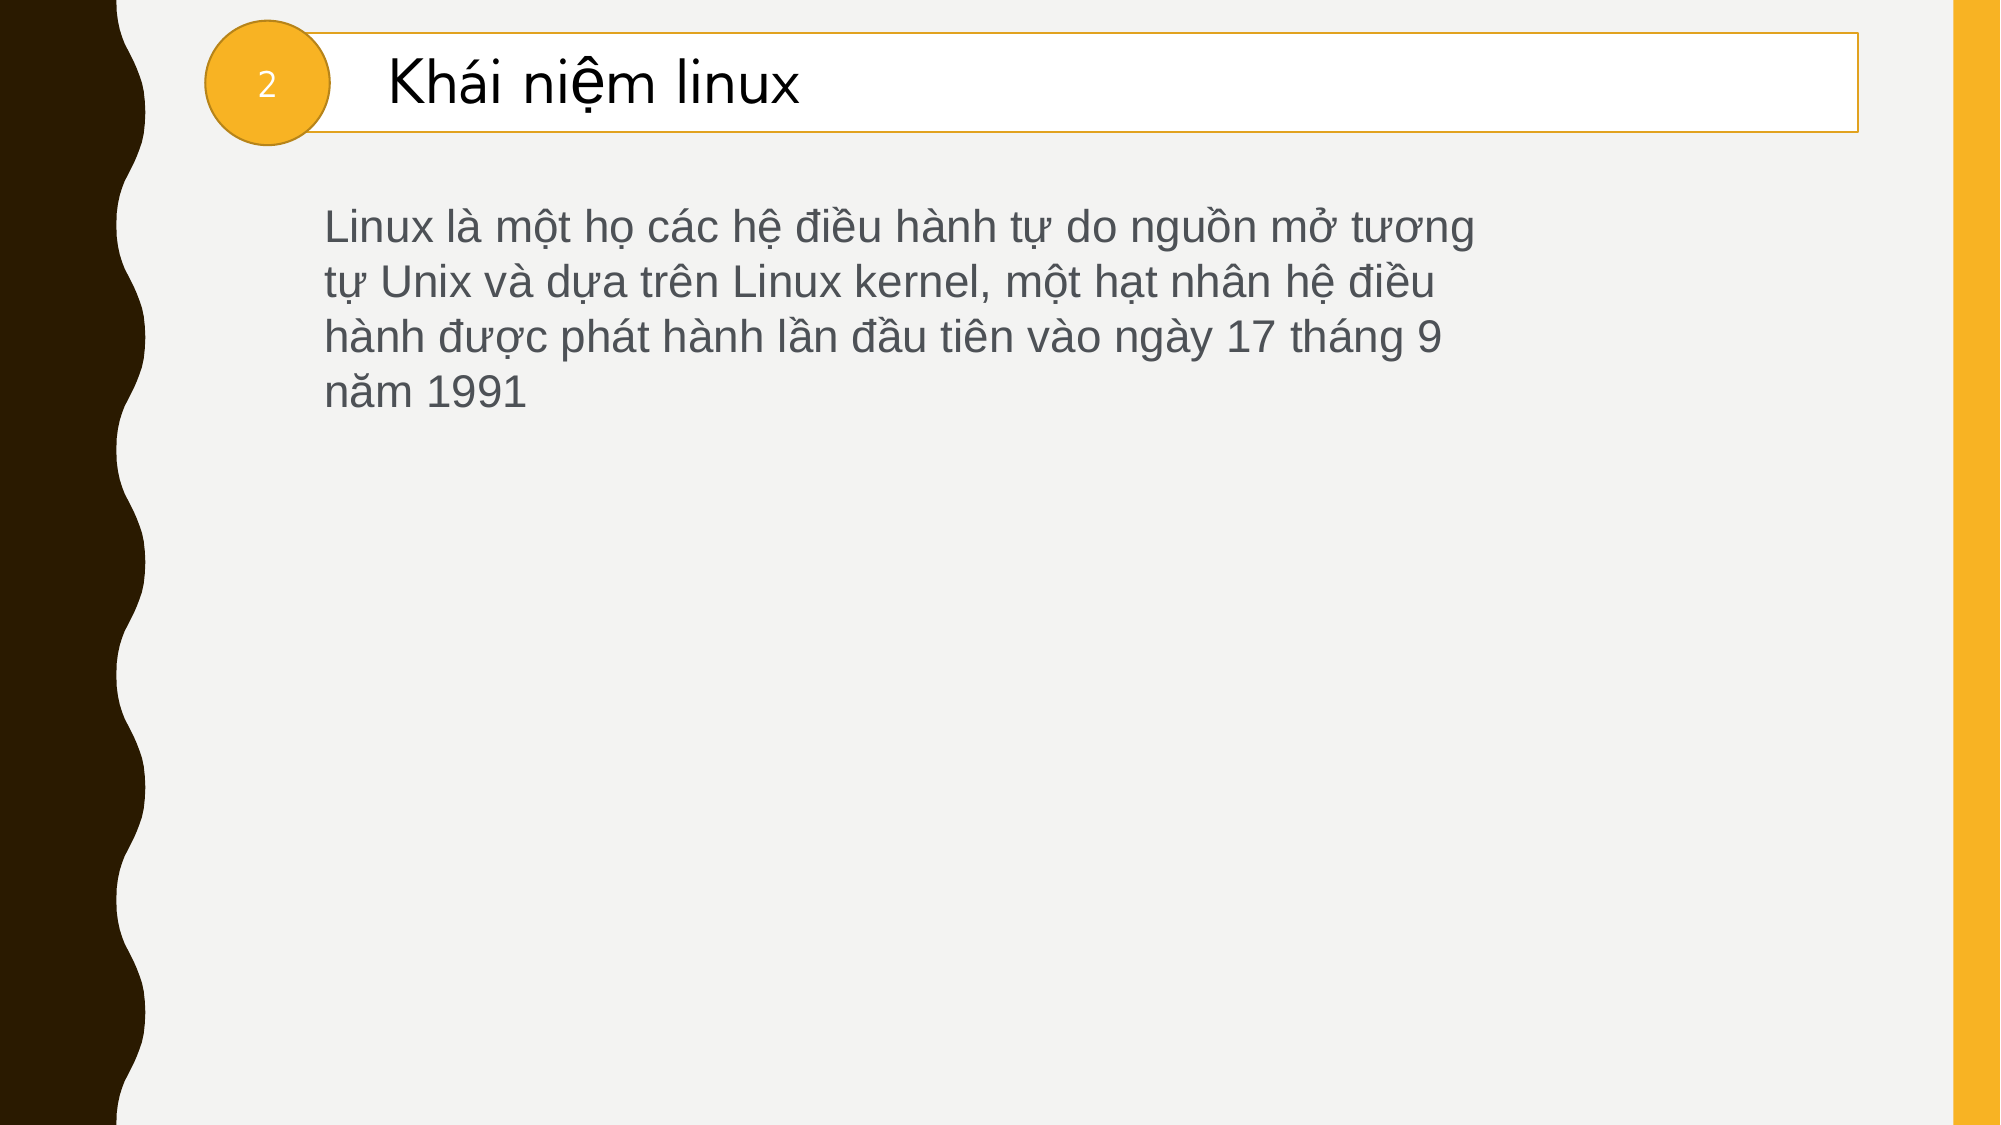

2

Khái niệm linux
Linux là một họ các hệ điều hành tự do nguồn mở tương tự Unix và dựa trên Linux kernel, một hạt nhân hệ điều hành được phát hành lần đầu tiên vào ngày 17 tháng 9 năm 1991